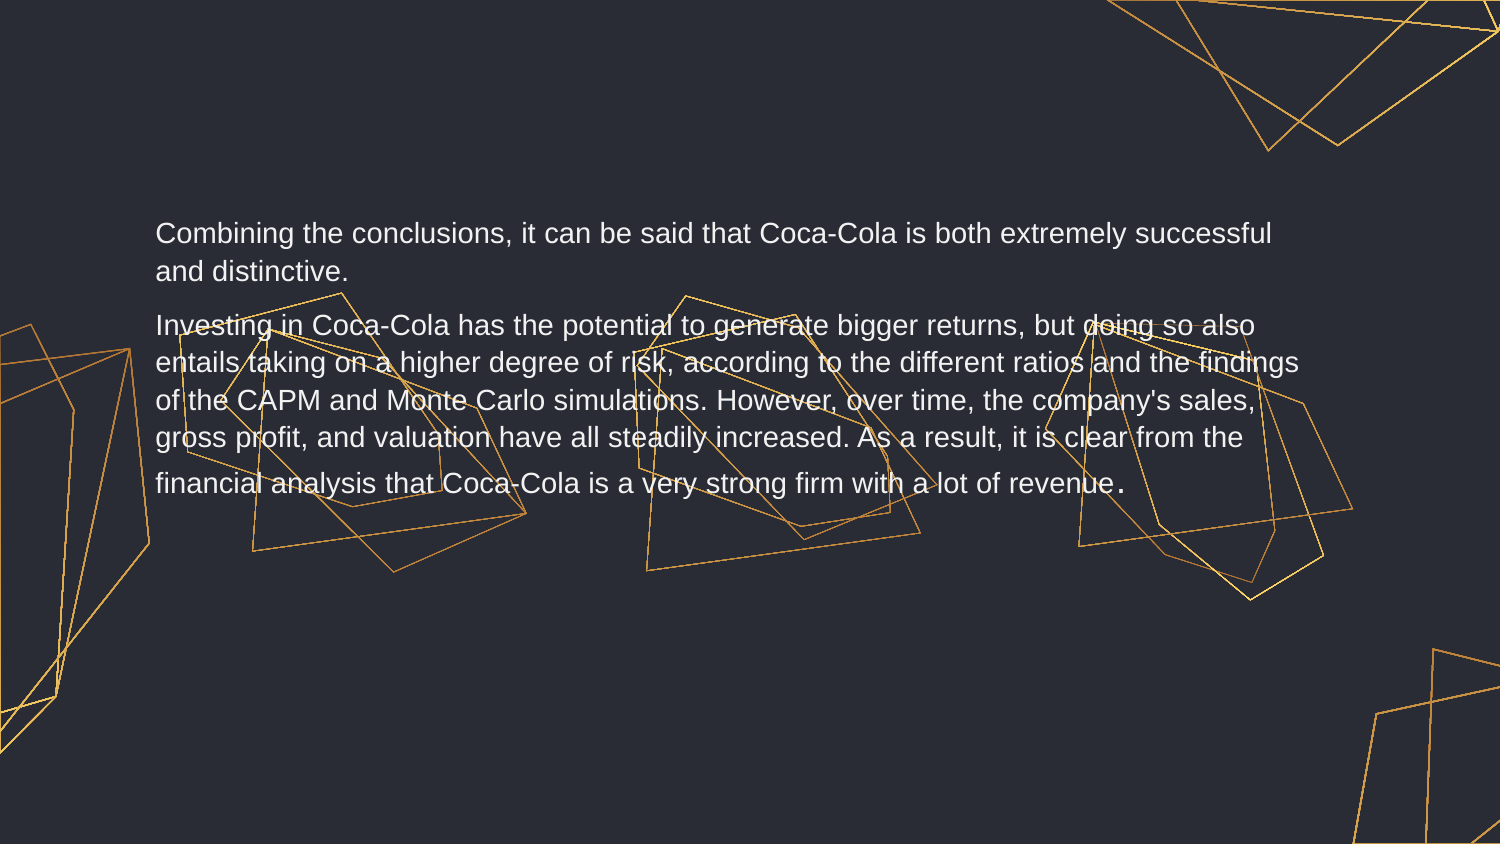

Combining the conclusions, it can be said that Coca-Cola is both extremely successful and distinctive.
Investing in Coca-Cola has the potential to generate bigger returns, but doing so also entails taking on a higher degree of risk, according to the different ratios and the findings of the CAPM and Monte Carlo simulations. However, over time, the company's sales, gross profit, and valuation have all steadily increased. As a result, it is clear from the financial analysis that Coca-Cola is a very strong firm with a lot of revenue.